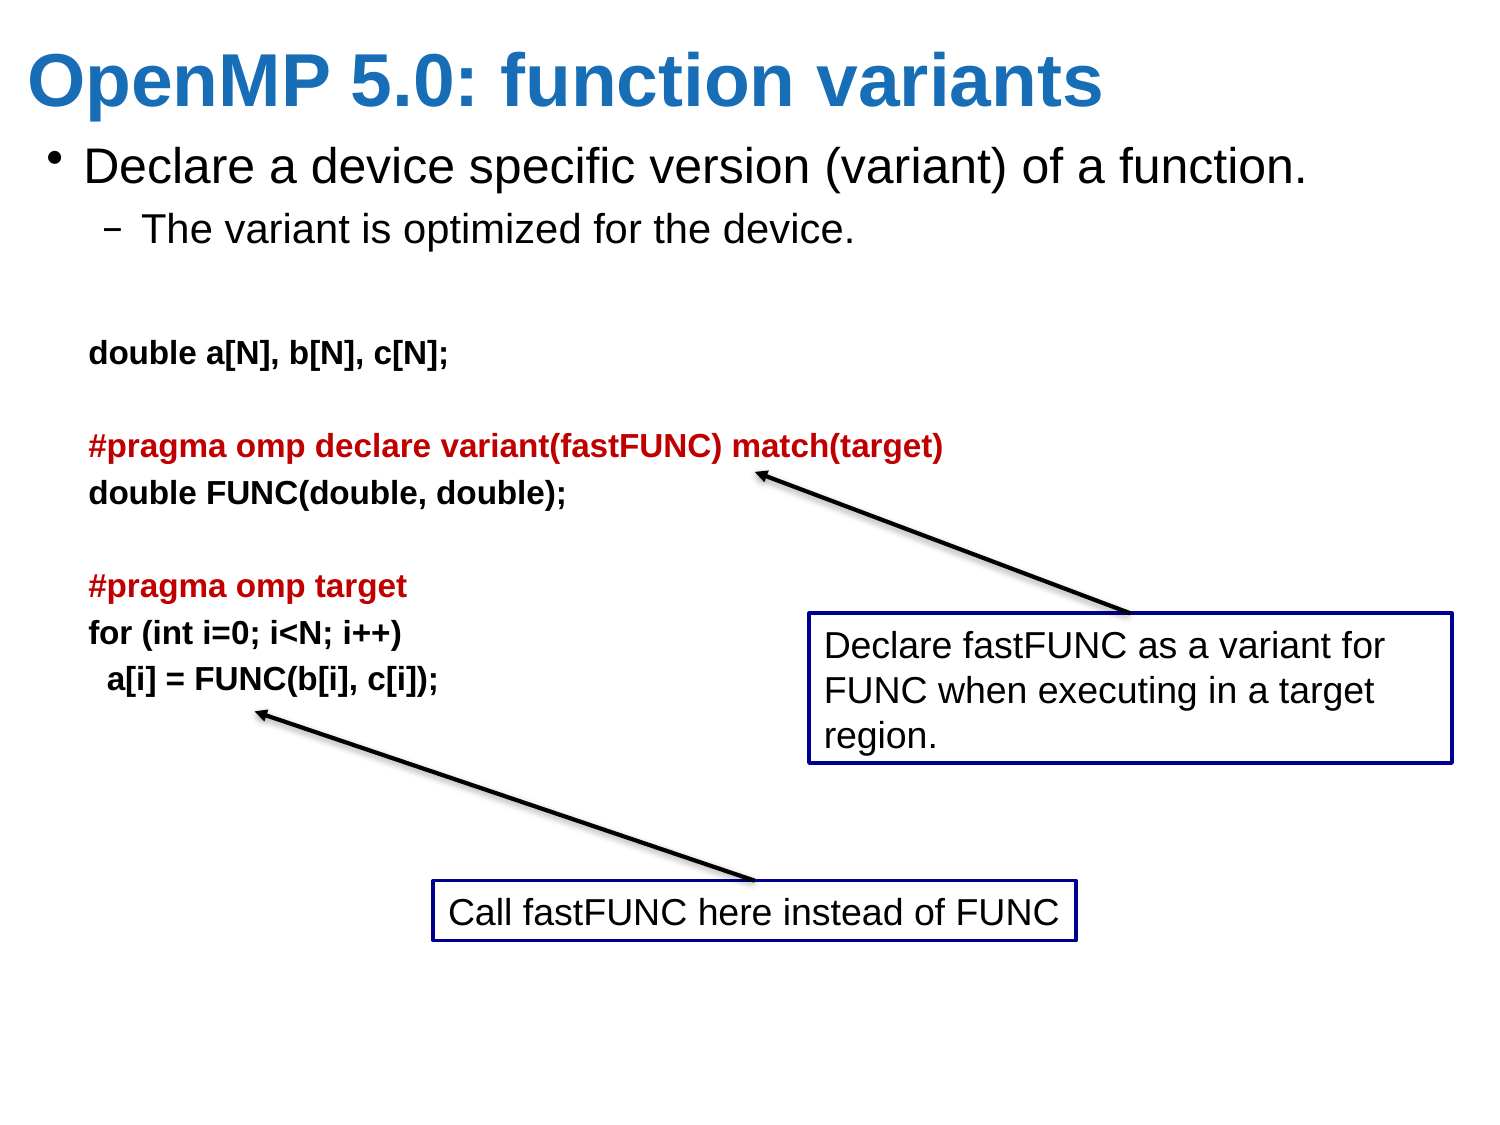

# OpenMP 5.0: function variants
Declare a device specific version (variant) of a function.
The variant is optimized for the device.
double a[N], b[N], c[N];

#pragma omp declare variant(fastFUNC) match(target)
double FUNC(double, double);

#pragma omp target
for (int i=0; i<N; i++)
  a[i] = FUNC(b[i], c[i]);
Declare fastFUNC as a variant for FUNC when executing in a target region.
Call fastFUNC here instead of FUNC